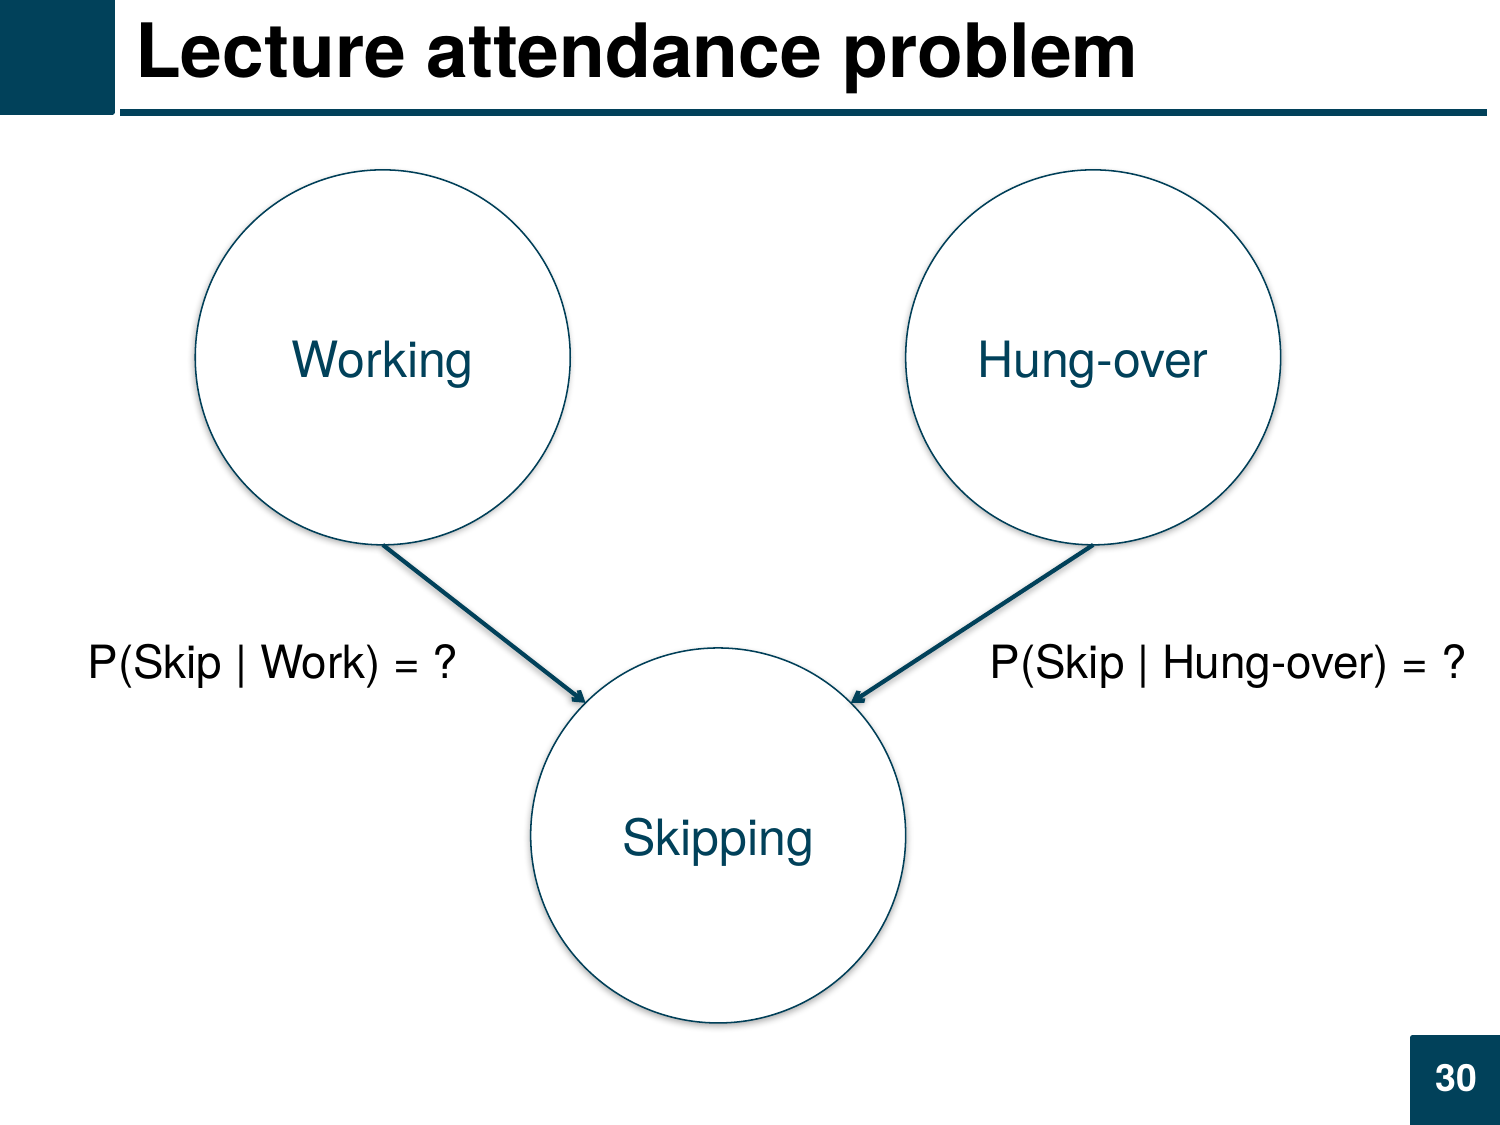

# Lecture attendance problem
Working
Hung-over
P(Skip | Work) = ?
P(Skip | Hung-over) = ?
Skipping